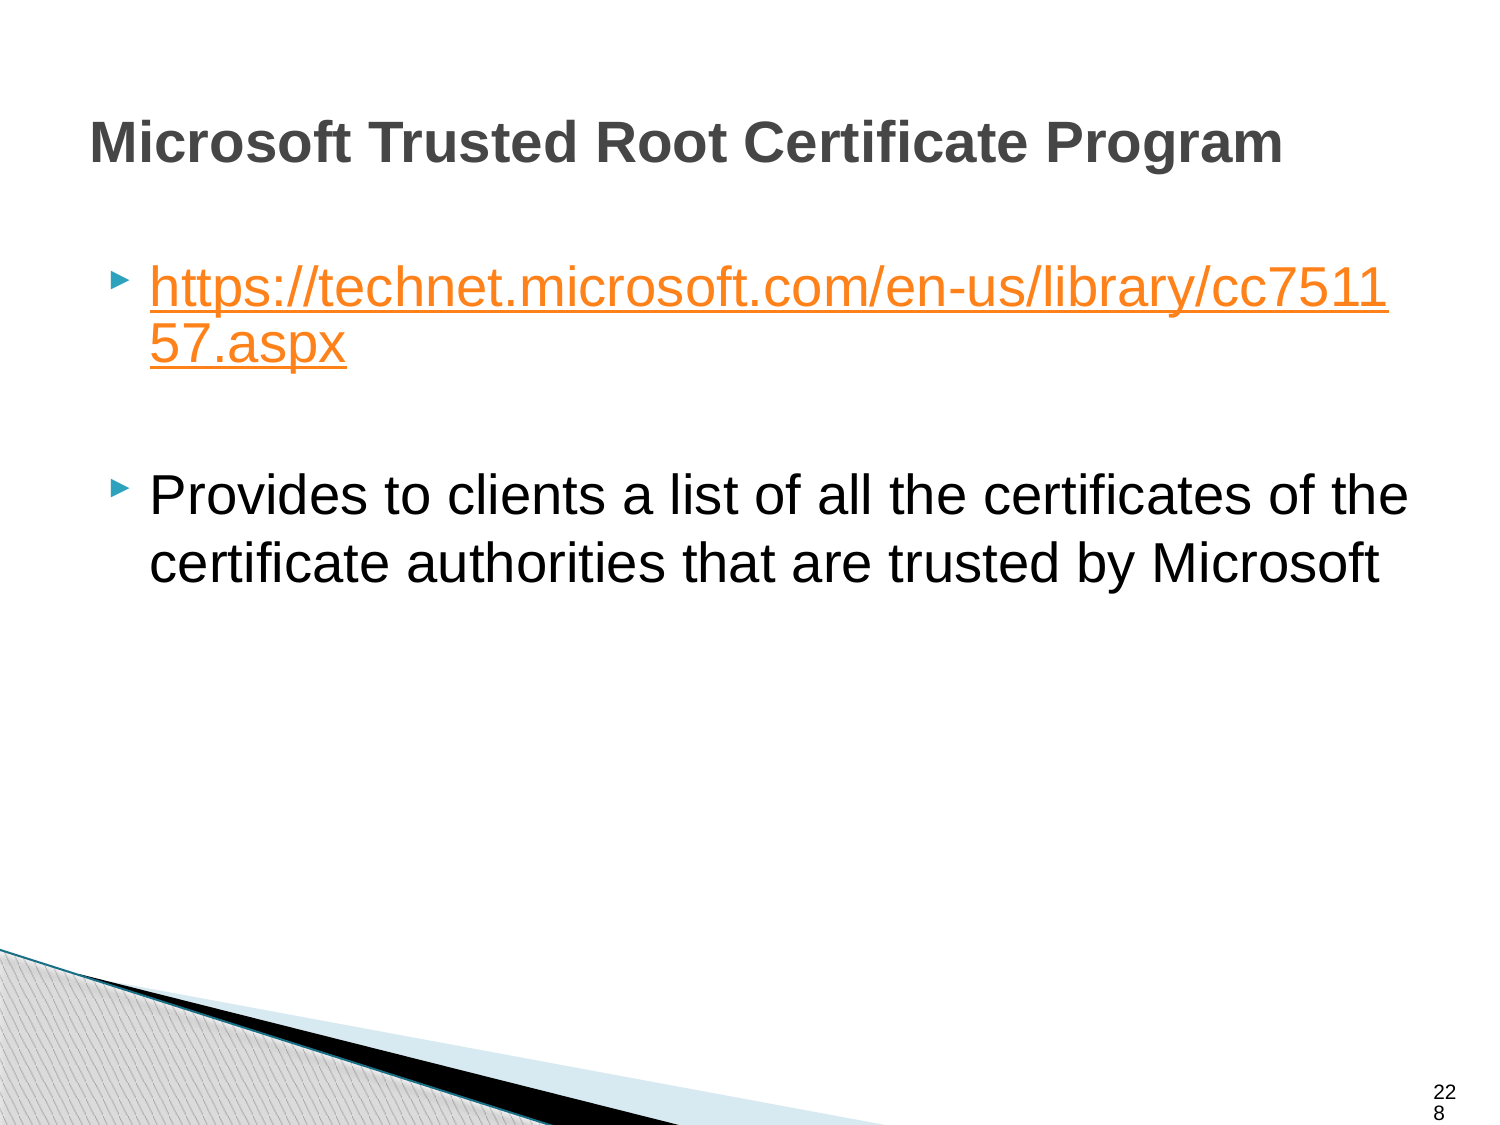

# Microsoft Trusted Root Certificate Program
https://technet.microsoft.com/en-us/library/cc751157.aspx

Provides to clients a list of all the certificates of the certificate authorities that are trusted by Microsoft

228